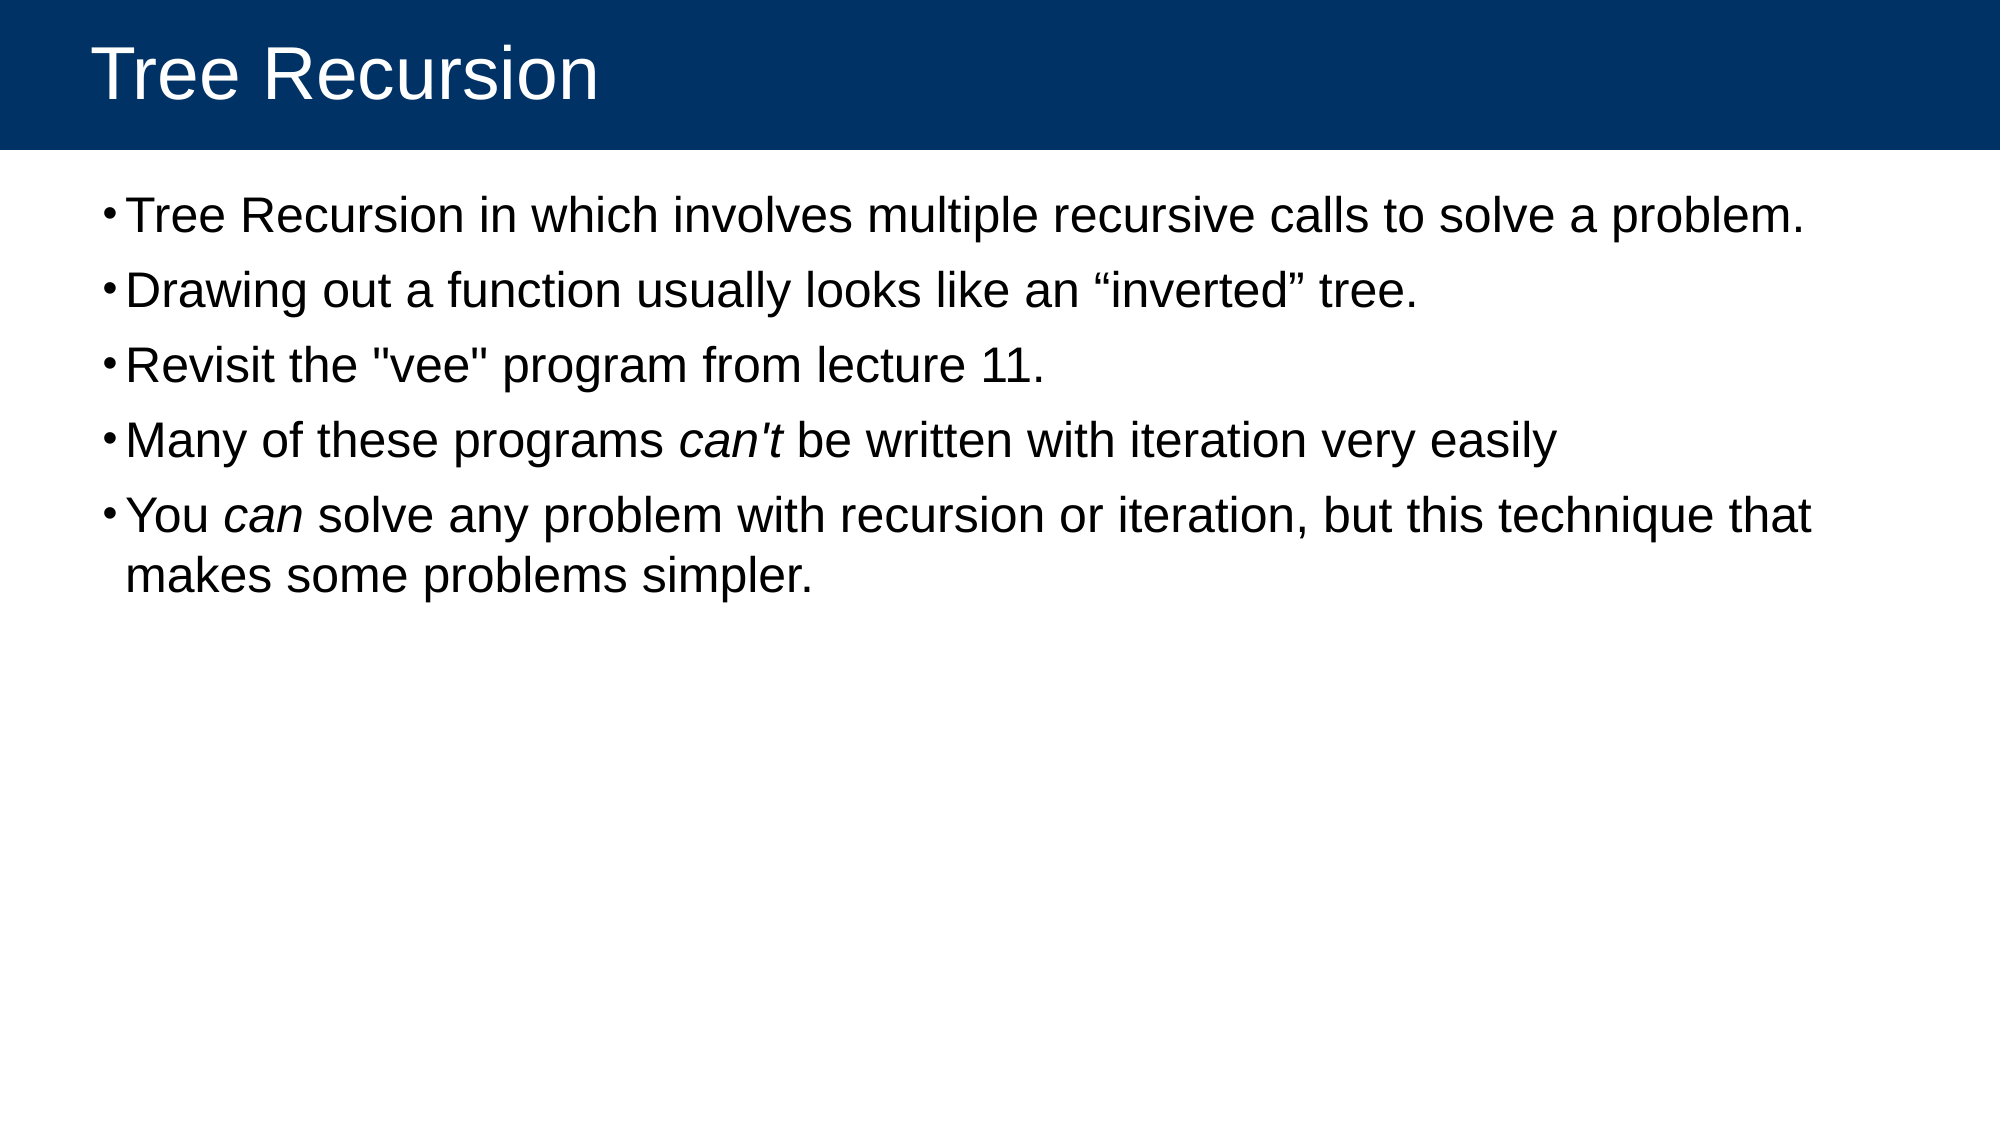

# Tree Recursion
Tree Recursion in which involves multiple recursive calls to solve a problem.
Drawing out a function usually looks like an “inverted” tree.
Revisit the "vee" program from lecture 11.
Many of these programs can't be written with iteration very easily
You can solve any problem with recursion or iteration, but this technique that makes some problems simpler.